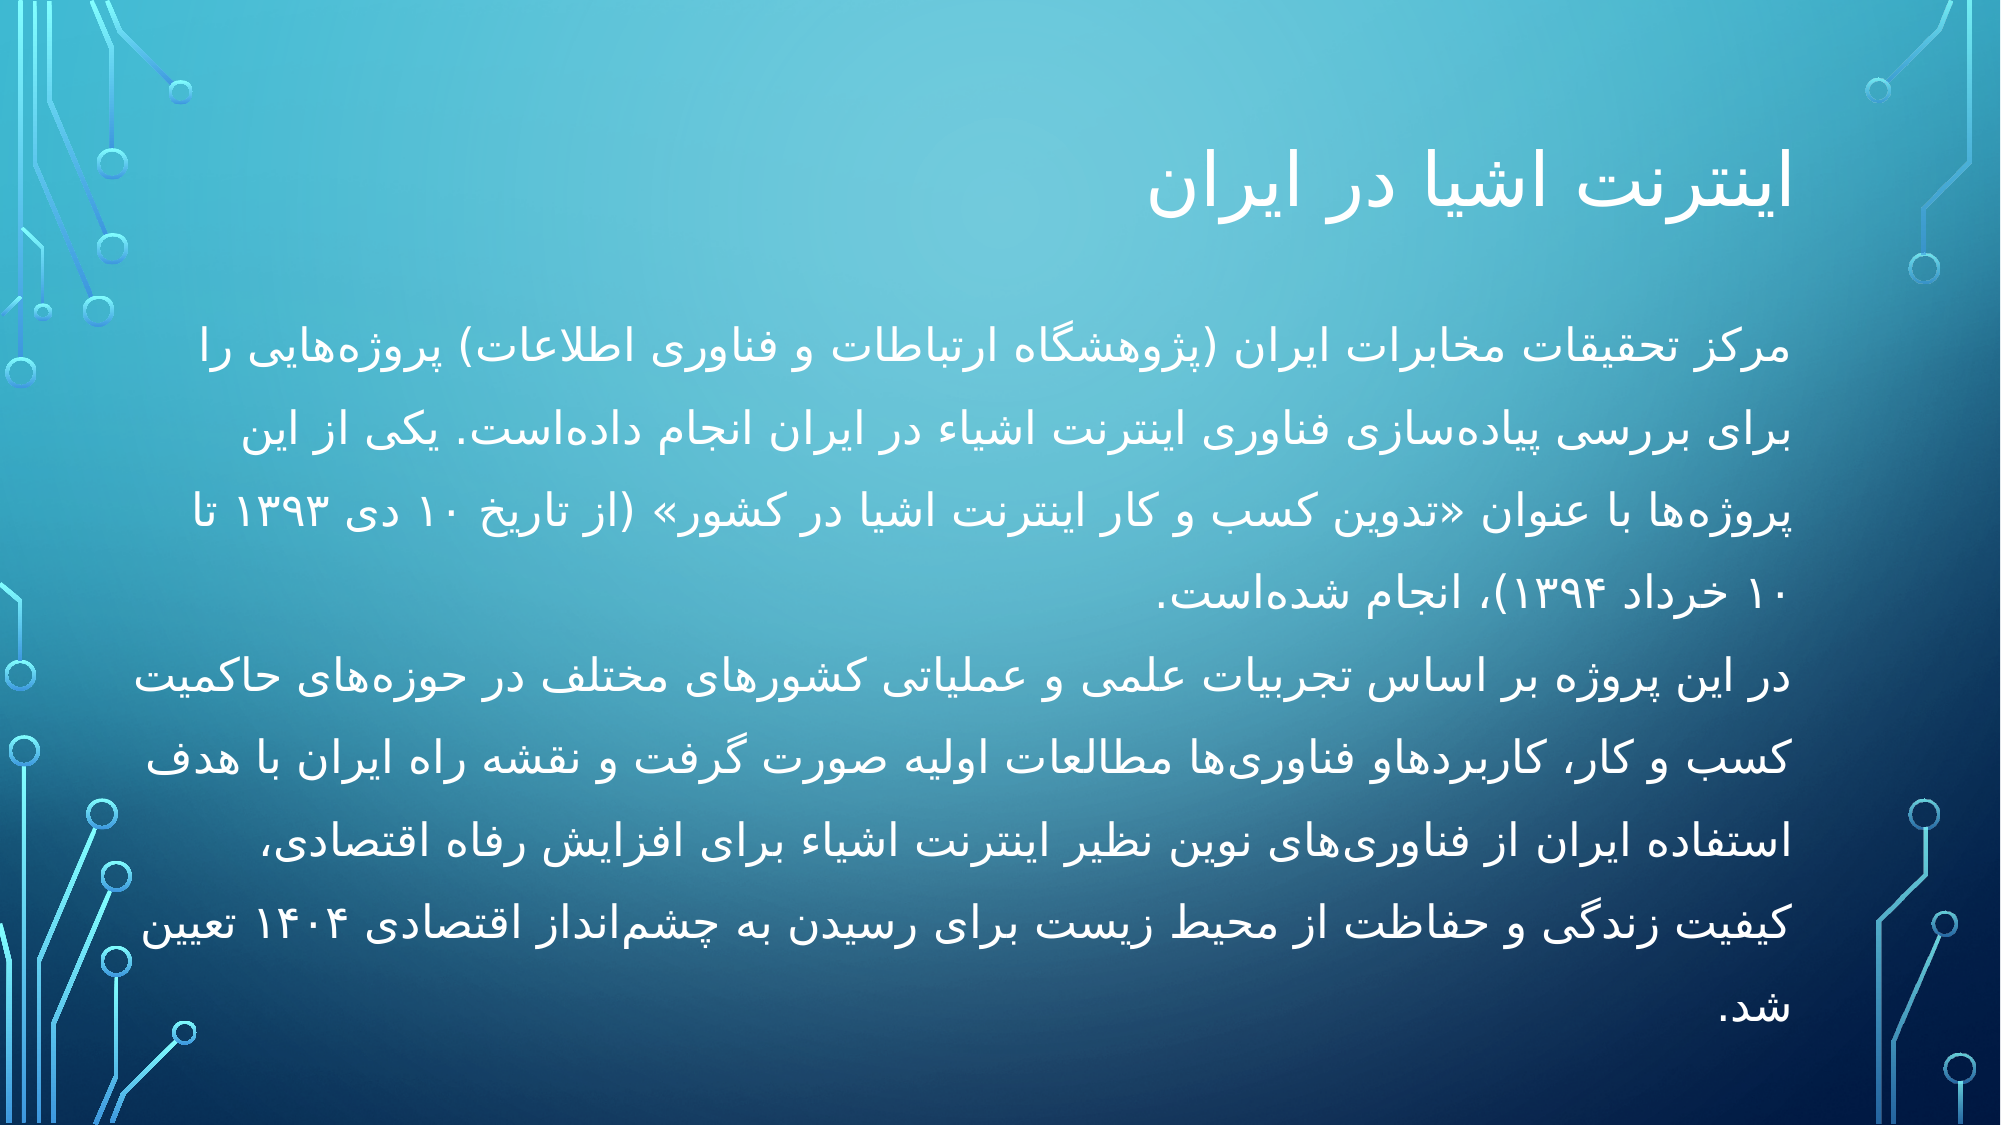

# اینترنت اشیا در ایران
مرکز تحقیقات مخابرات ایران (پژوهشگاه ارتباطات و فناوری اطلاعات) پروژه‌هایی را برای بررسی پیاده‌سازی فناوری اینترنت اشیاء در ایران انجام داده‌است. یکی از این پروژه‌ها با عنوان «تدوین کسب و کار اینترنت اشیا در کشور» (از تاریخ ۱۰ دی ۱۳۹۳ تا ۱۰ خرداد ۱۳۹۴)، انجام شده‌است.
در این پروژه بر اساس تجربیات علمی و عملیاتی کشورهای مختلف در حوزه‌های حاکمیت کسب و کار، کاربردهاو فناوری‌ها مطالعات اولیه صورت گرفت و نقشه راه ایران با هدف استفاده ایران از فناوری‌های نوین نظیر اینترنت اشیاء برای افزایش رفاه اقتصادی، کیفیت زندگی و حفاظت از محیط زیست برای رسیدن به چشم‌انداز اقتصادی ۱۴۰۴ تعیین شد.